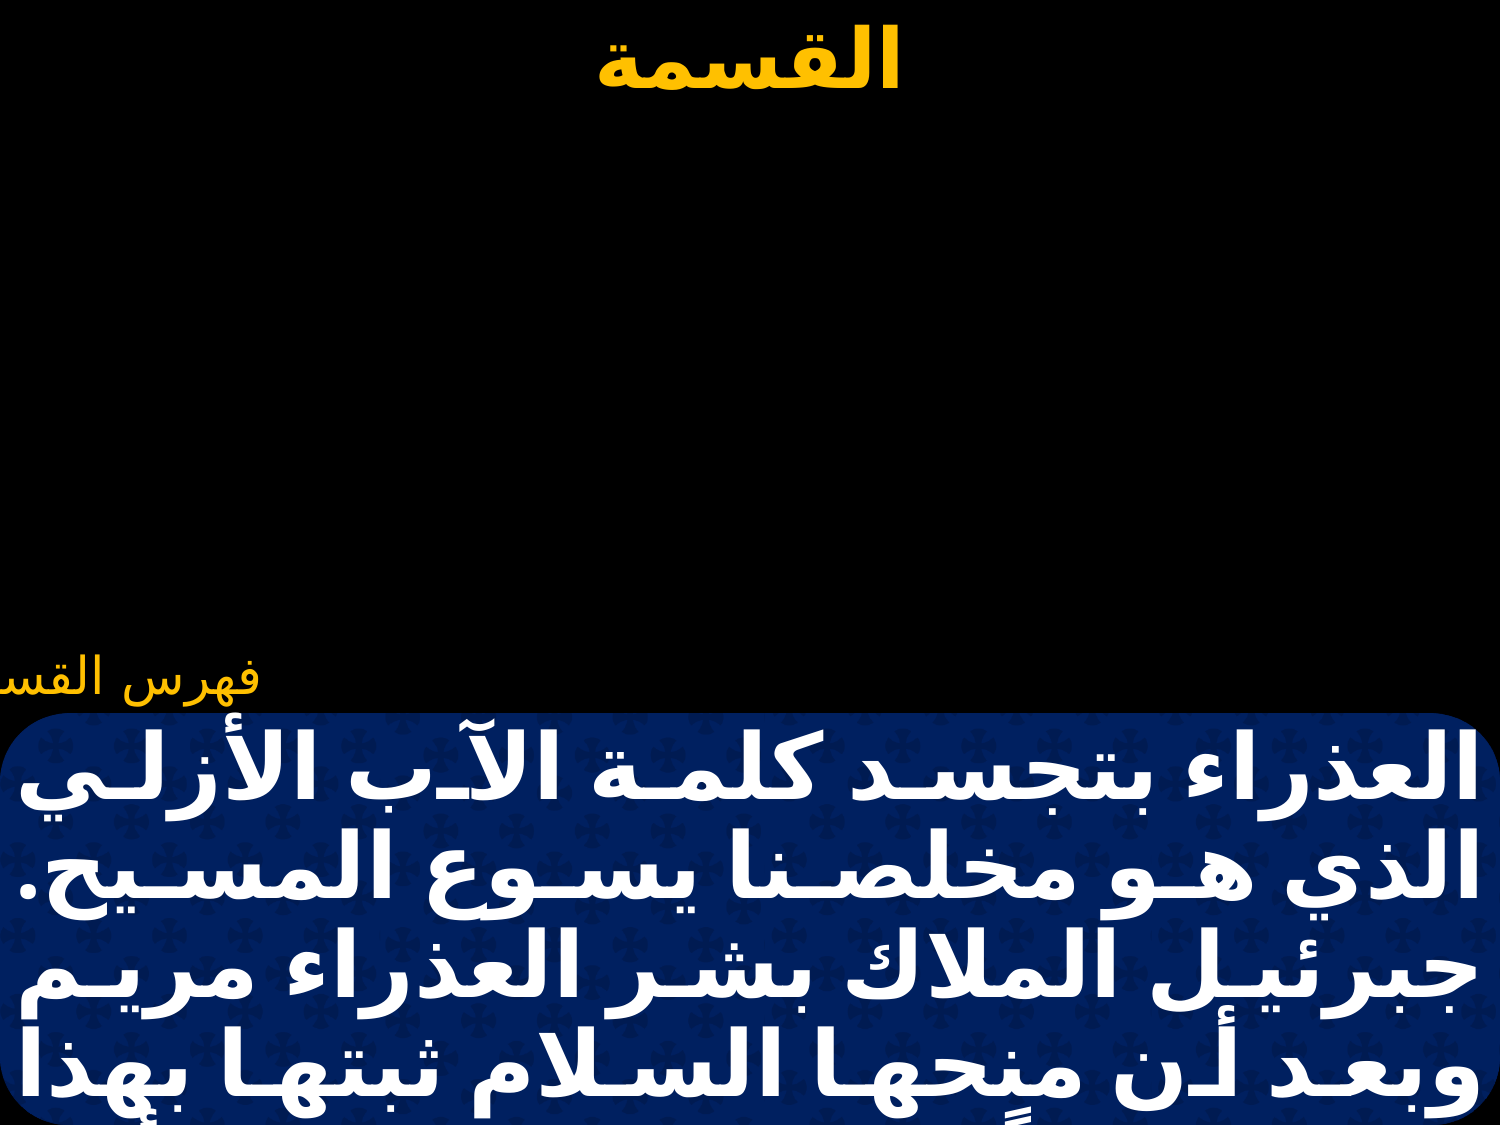

#
العذراء بتجسد كلمة الآب الأزلي الذي هو مخلصنا يسوع المسيح. جبرئيل الملاك بشر العذراء مريم وبعد أن منحها السلام ثبتها بهذا الكلام قائلاً: لا تخافي يا مريم لأنك قد وجدت نعمة أمام الله